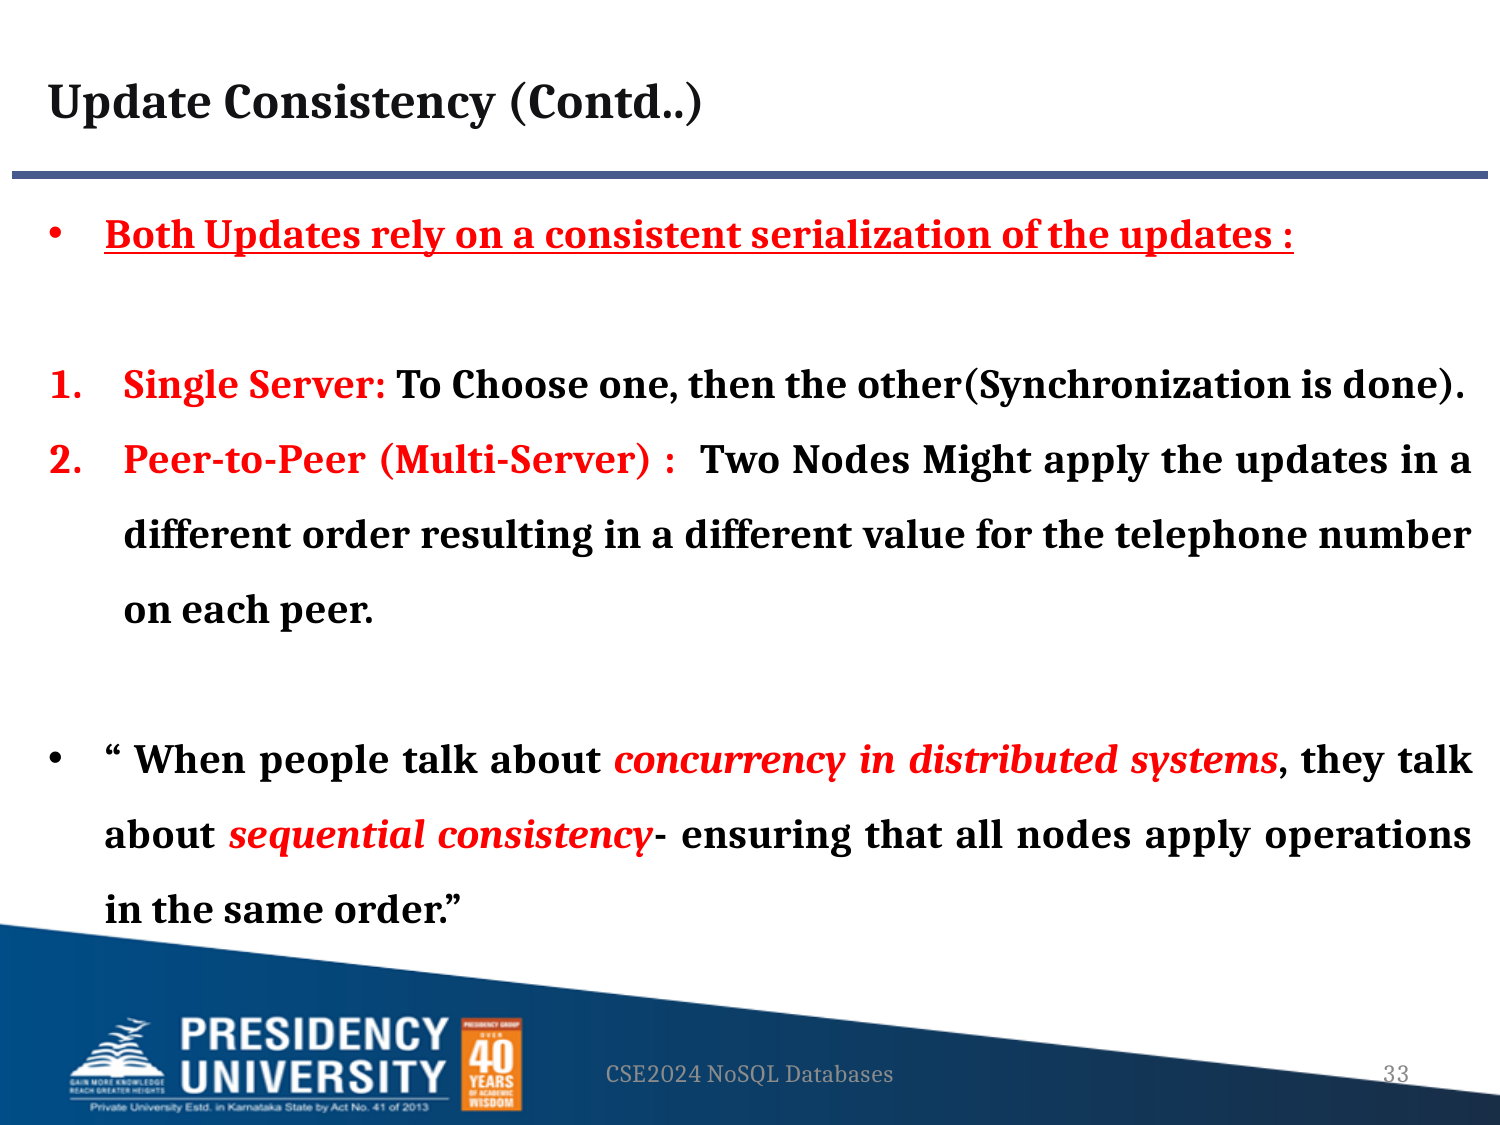

Update Consistency (Contd..)
Both Updates rely on a consistent serialization of the updates :

Single Server: To Choose one, then the other(Synchronization is done).
Peer-to-Peer (Multi-Server) :  Two Nodes Might apply the updates in a different order resulting in a different value for the telephone number on each peer.

“ When people talk about concurrency in distributed systems, they talk about sequential consistency- ensuring that all nodes apply operations in the same order.”

CSE2024 NoSQL Databases
33